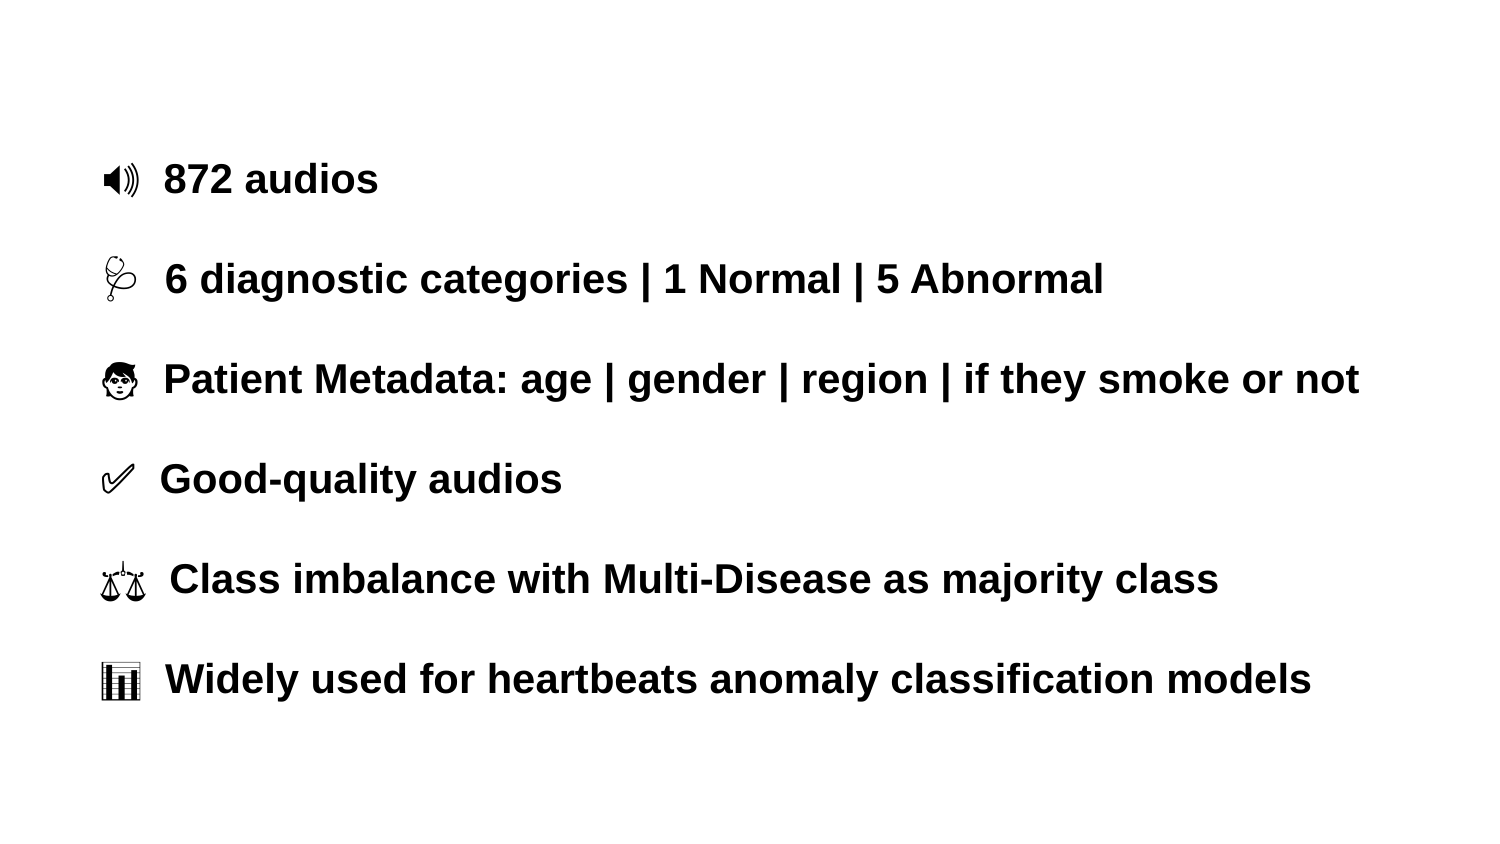

🔊  872 audios
🩺  6 diagnostic categories | 1 Normal | 5 Abnormal
🧑  Patient Metadata: age | gender | region | if they smoke or not
✅  Good-quality audios
⚖️  Class imbalance with Multi-Disease as majority class
📊  Widely used for heartbeats anomaly classification models